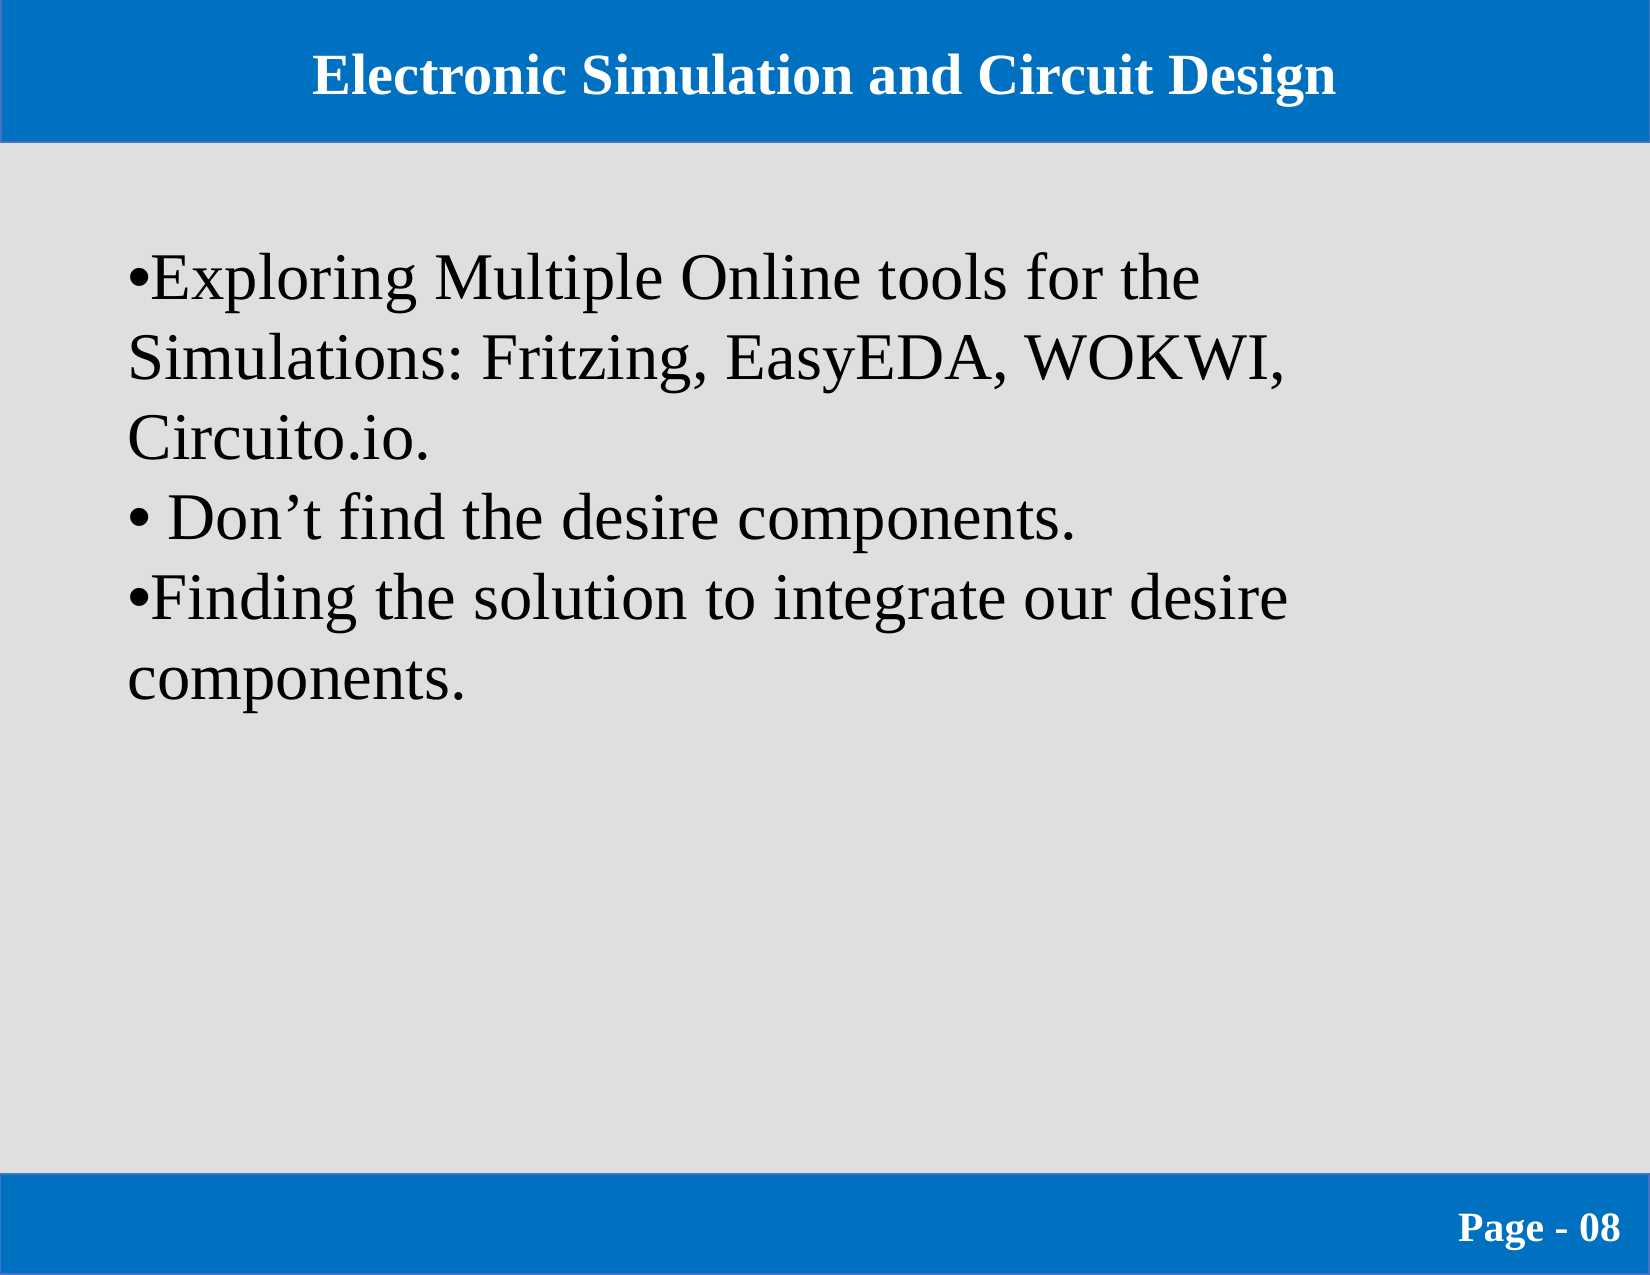

Electronic Simulation and Circuit Design
•Exploring Multiple Online tools for the Simulations: Fritzing, EasyEDA, WOKWI, Circuito.io.
• Don’t find the desire components.
•Finding the solution to integrate our desire components.
                                      Page - 08